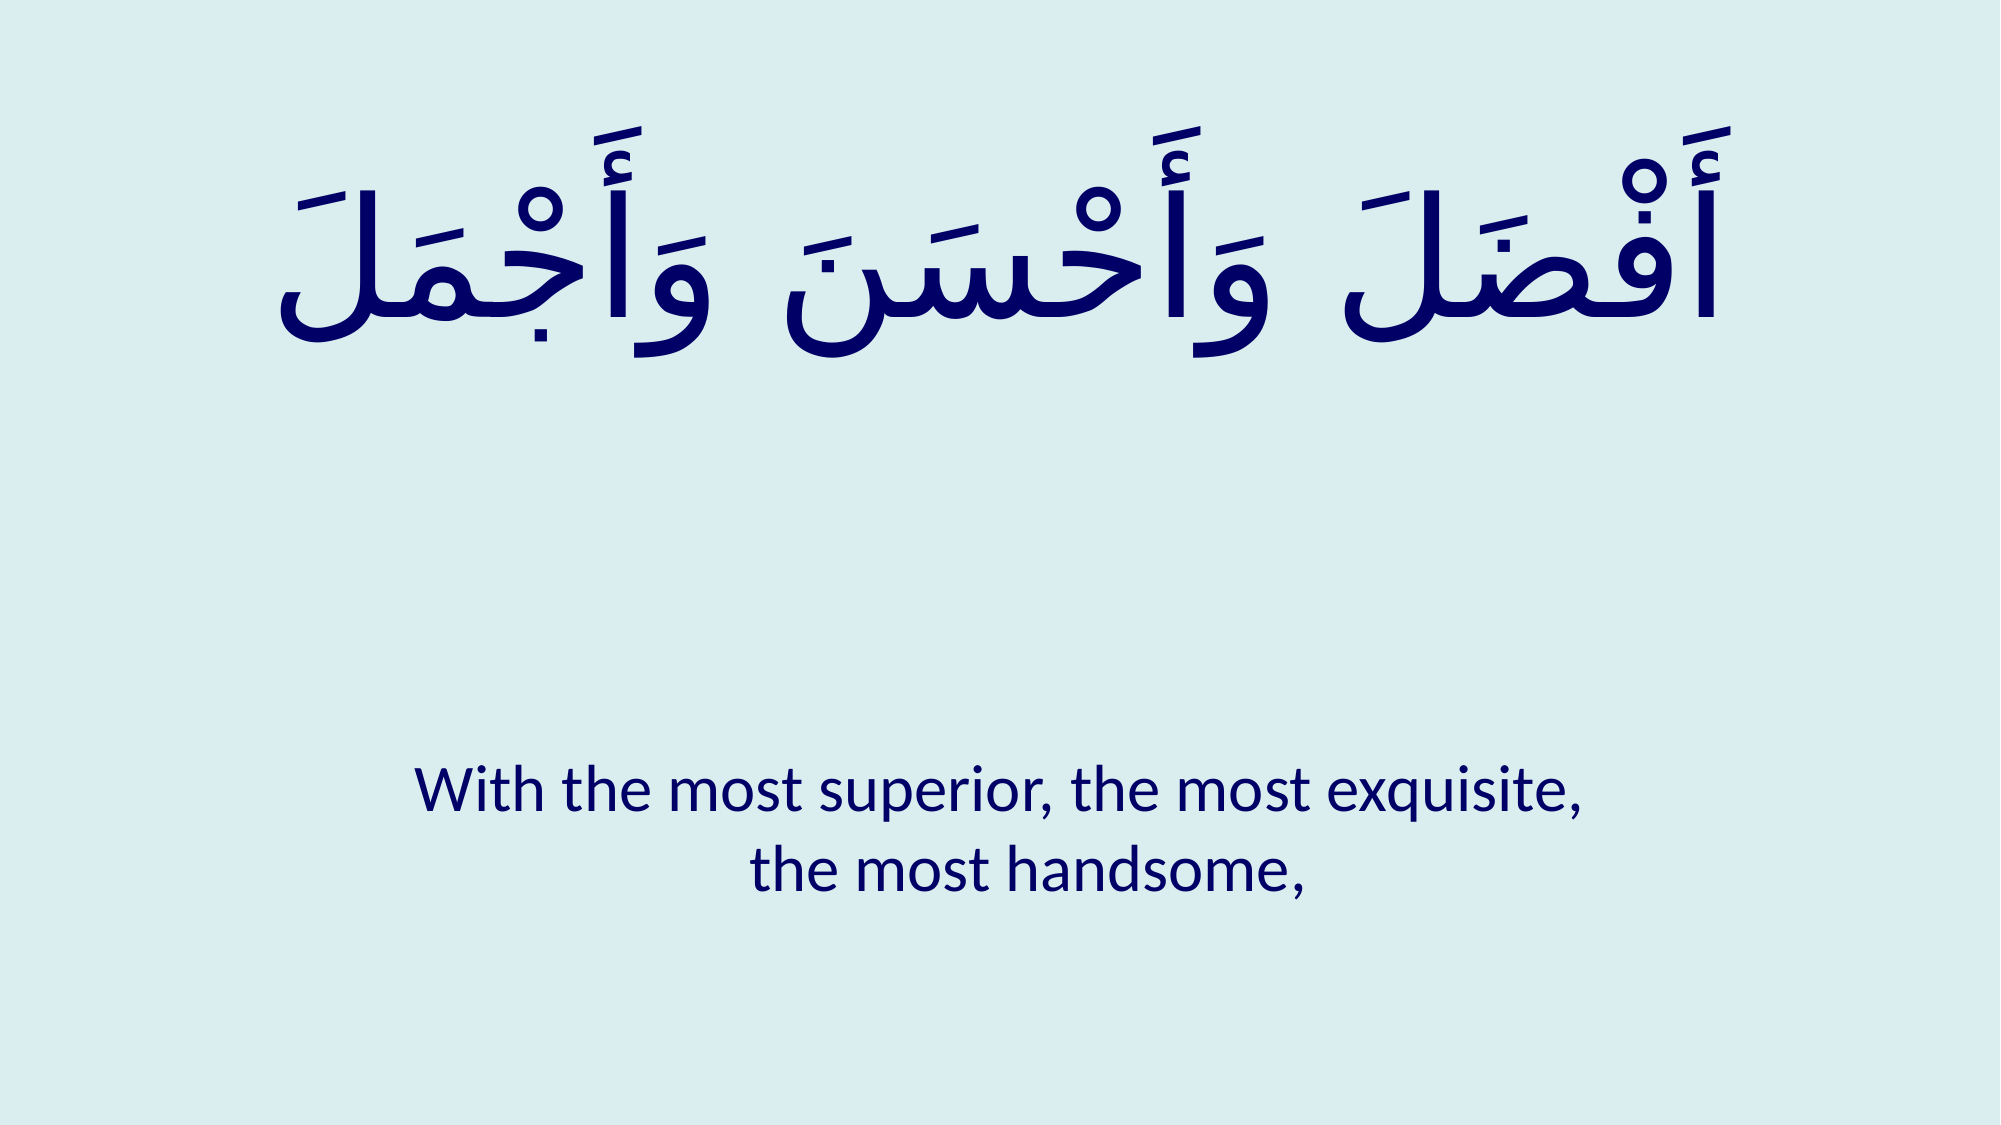

# أَفْضَلَ وَأَحْسَنَ وَأَجْمَلَ
With the most superior, the most exquisite, the most handsome,